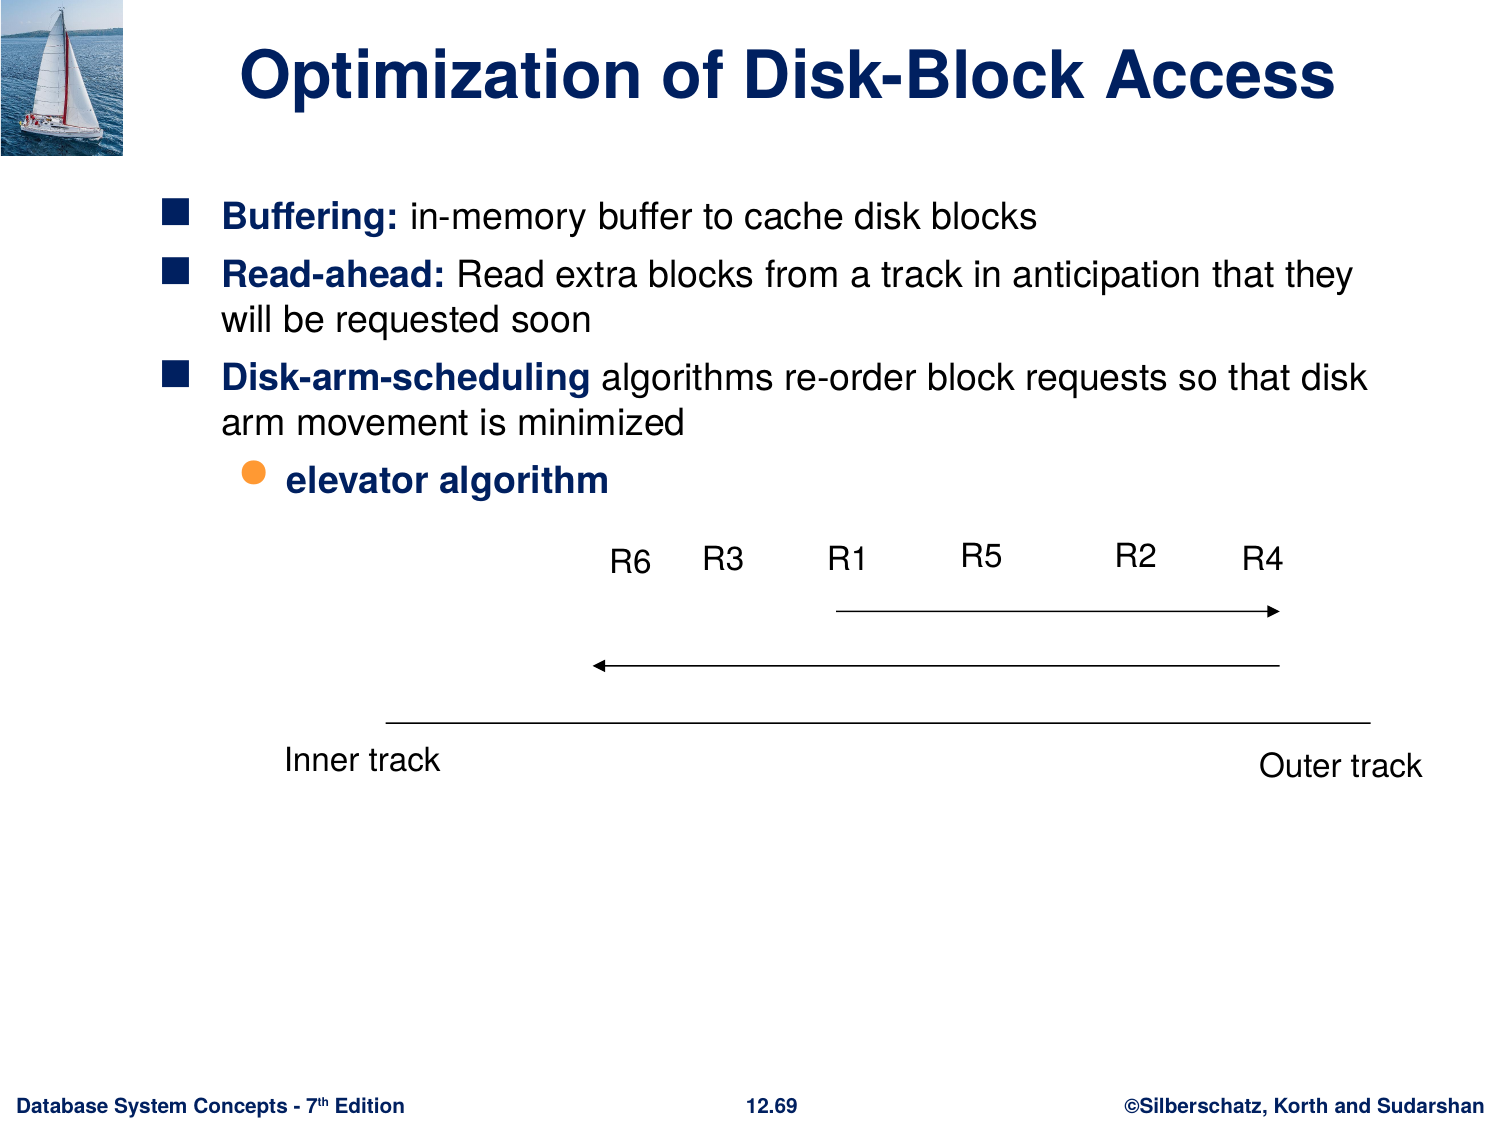

# Optimization of Disk-Block Access
Buffering: in-memory buffer to cache disk blocks
Read-ahead: Read extra blocks from a track in anticipation that they will be requested soon
Disk-arm-scheduling algorithms re-order block requests so that disk arm movement is minimized
elevator algorithm

R5
R2
R3
R1
R4
R6

Inner track
Outer track